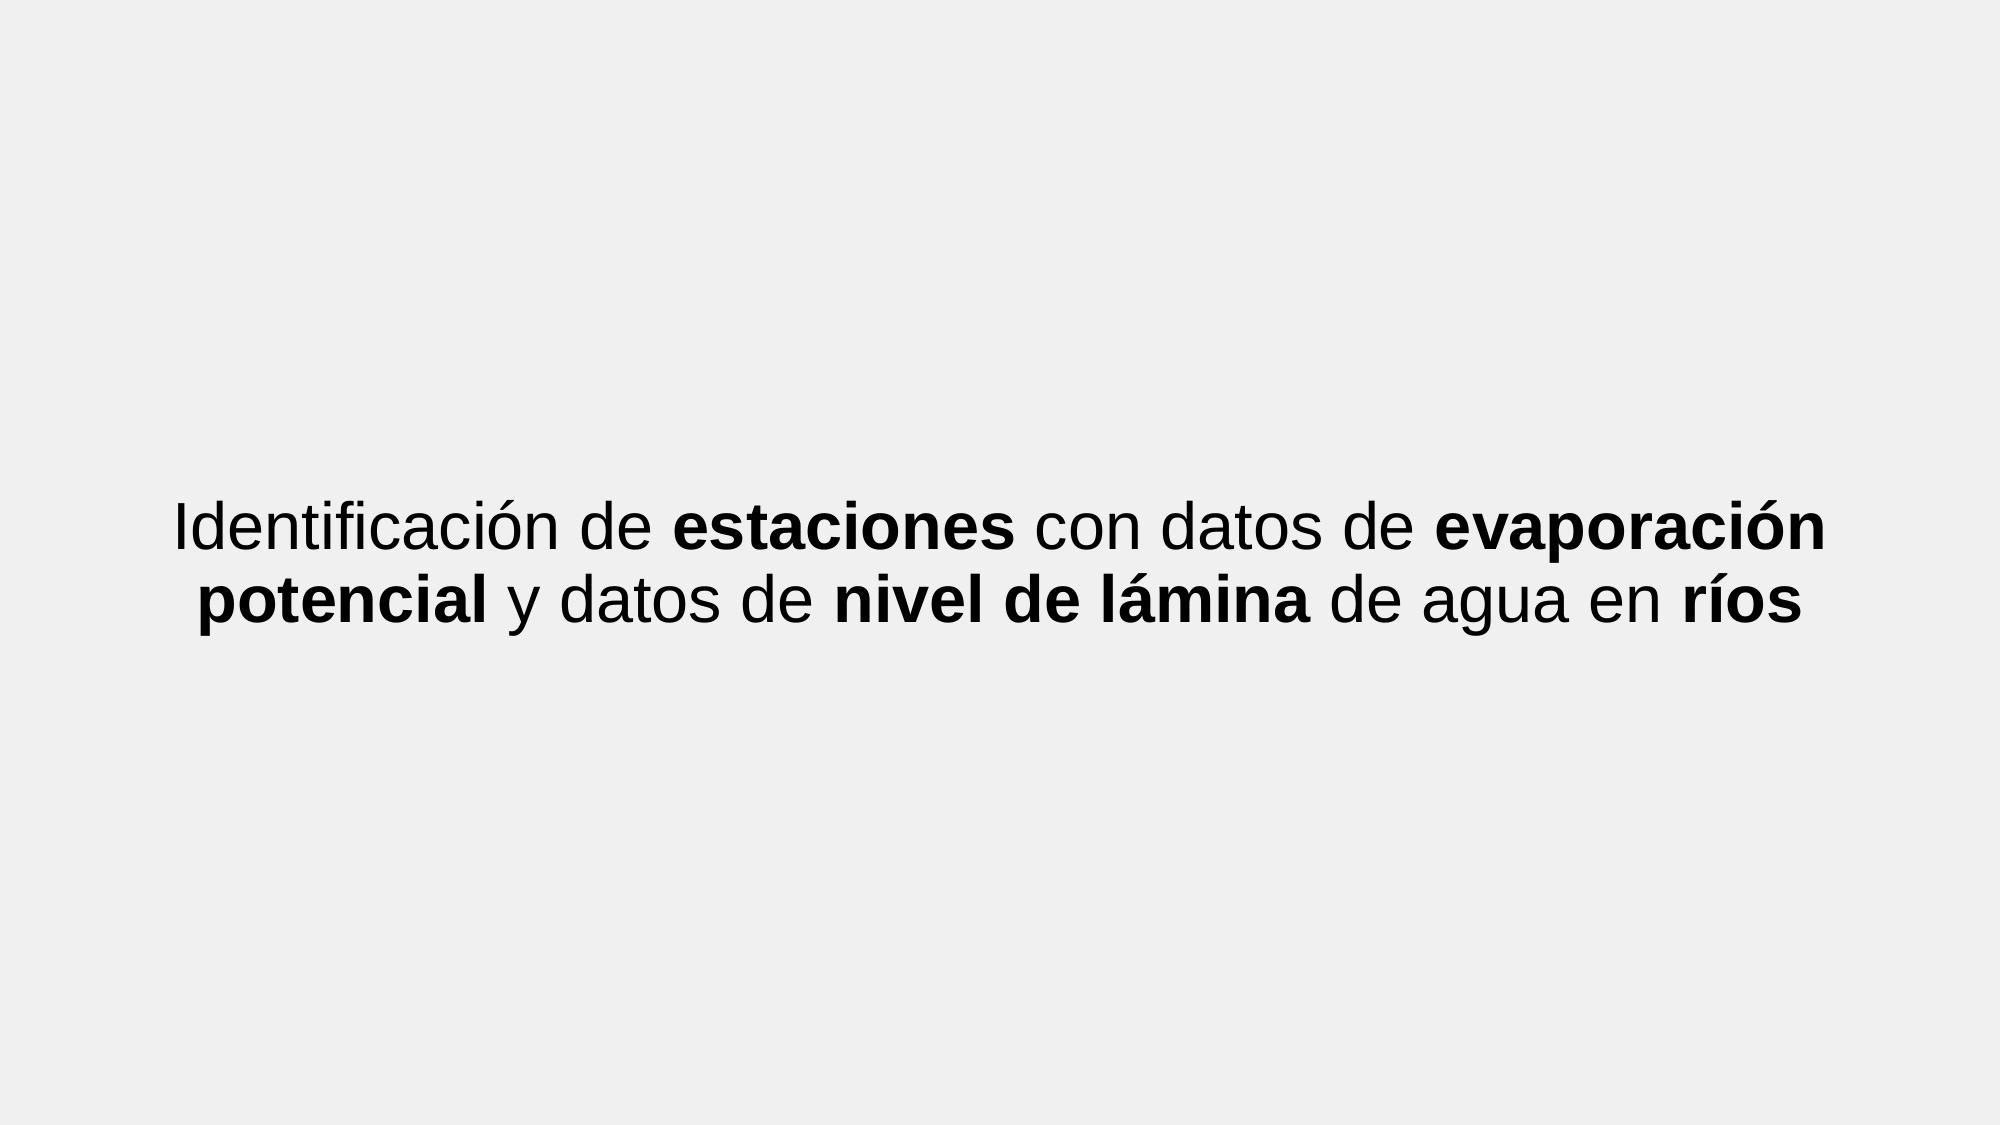

Identificación de estaciones con datos de evaporación potencial y datos de nivel de lámina de agua en ríos